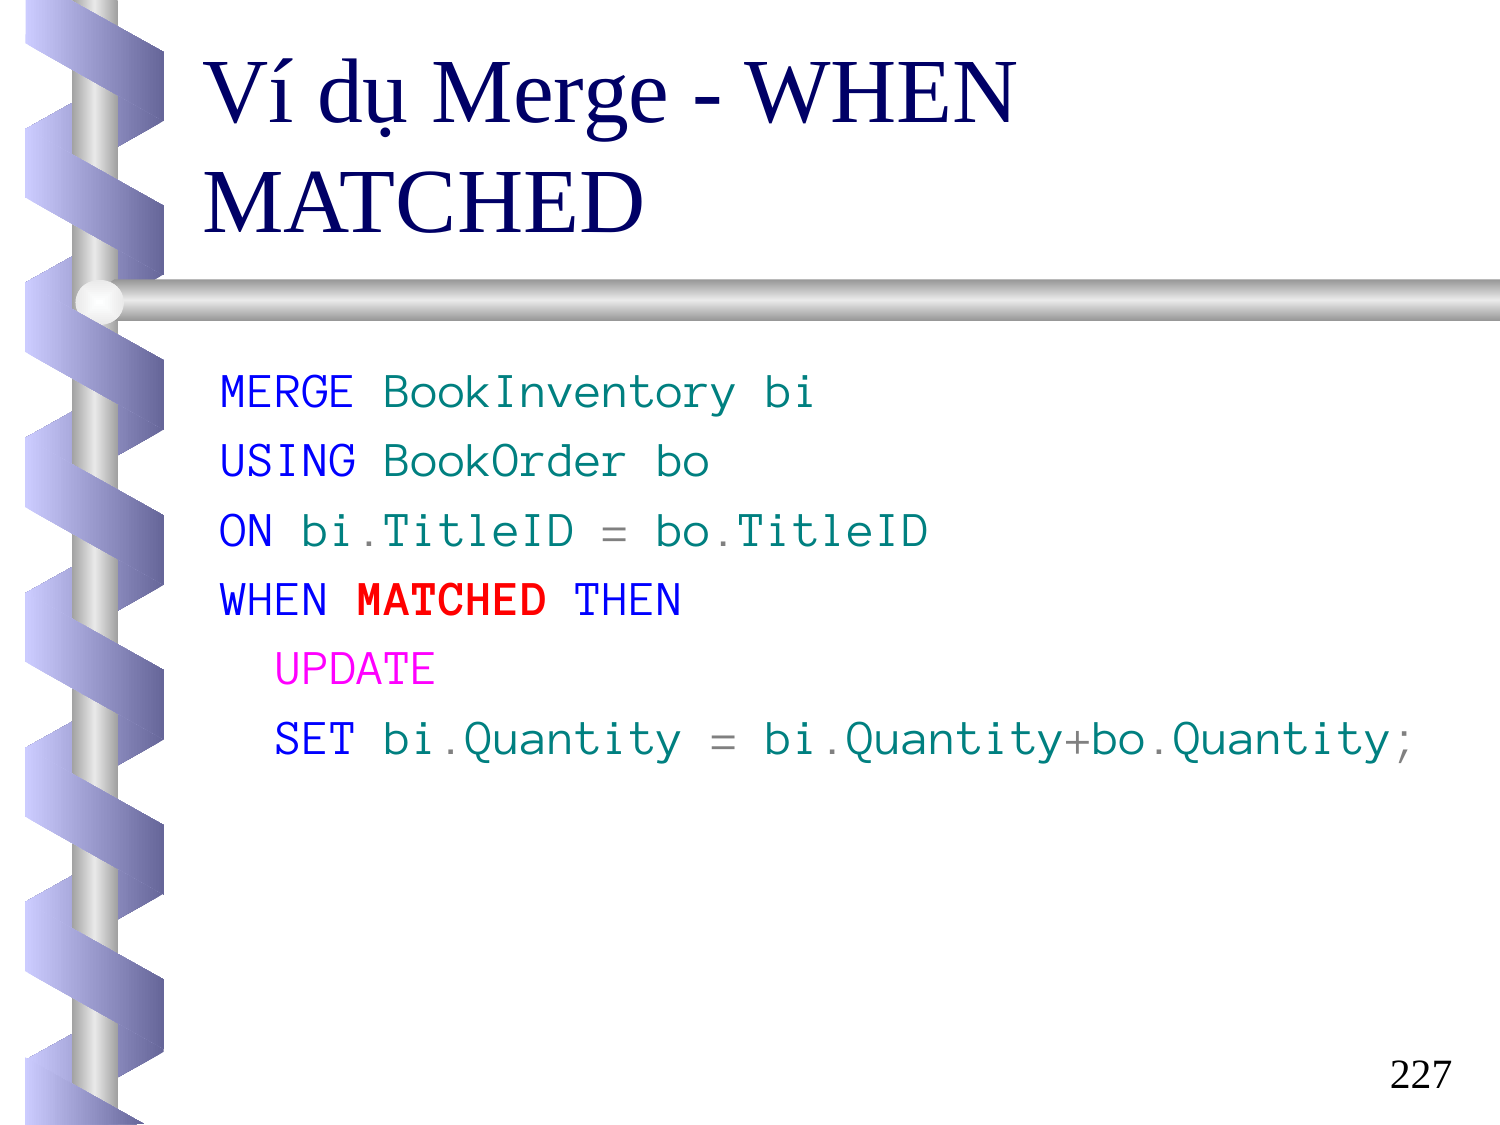

# Ví dụ Merge - WHEN MATCHED
MERGE BookInventory bi
USING BookOrder bo
ON bi.TitleID = bo.TitleID
WHEN MATCHED THEN
  UPDATE
  SET bi.Quantity = bi.Quantity+bo.Quantity;